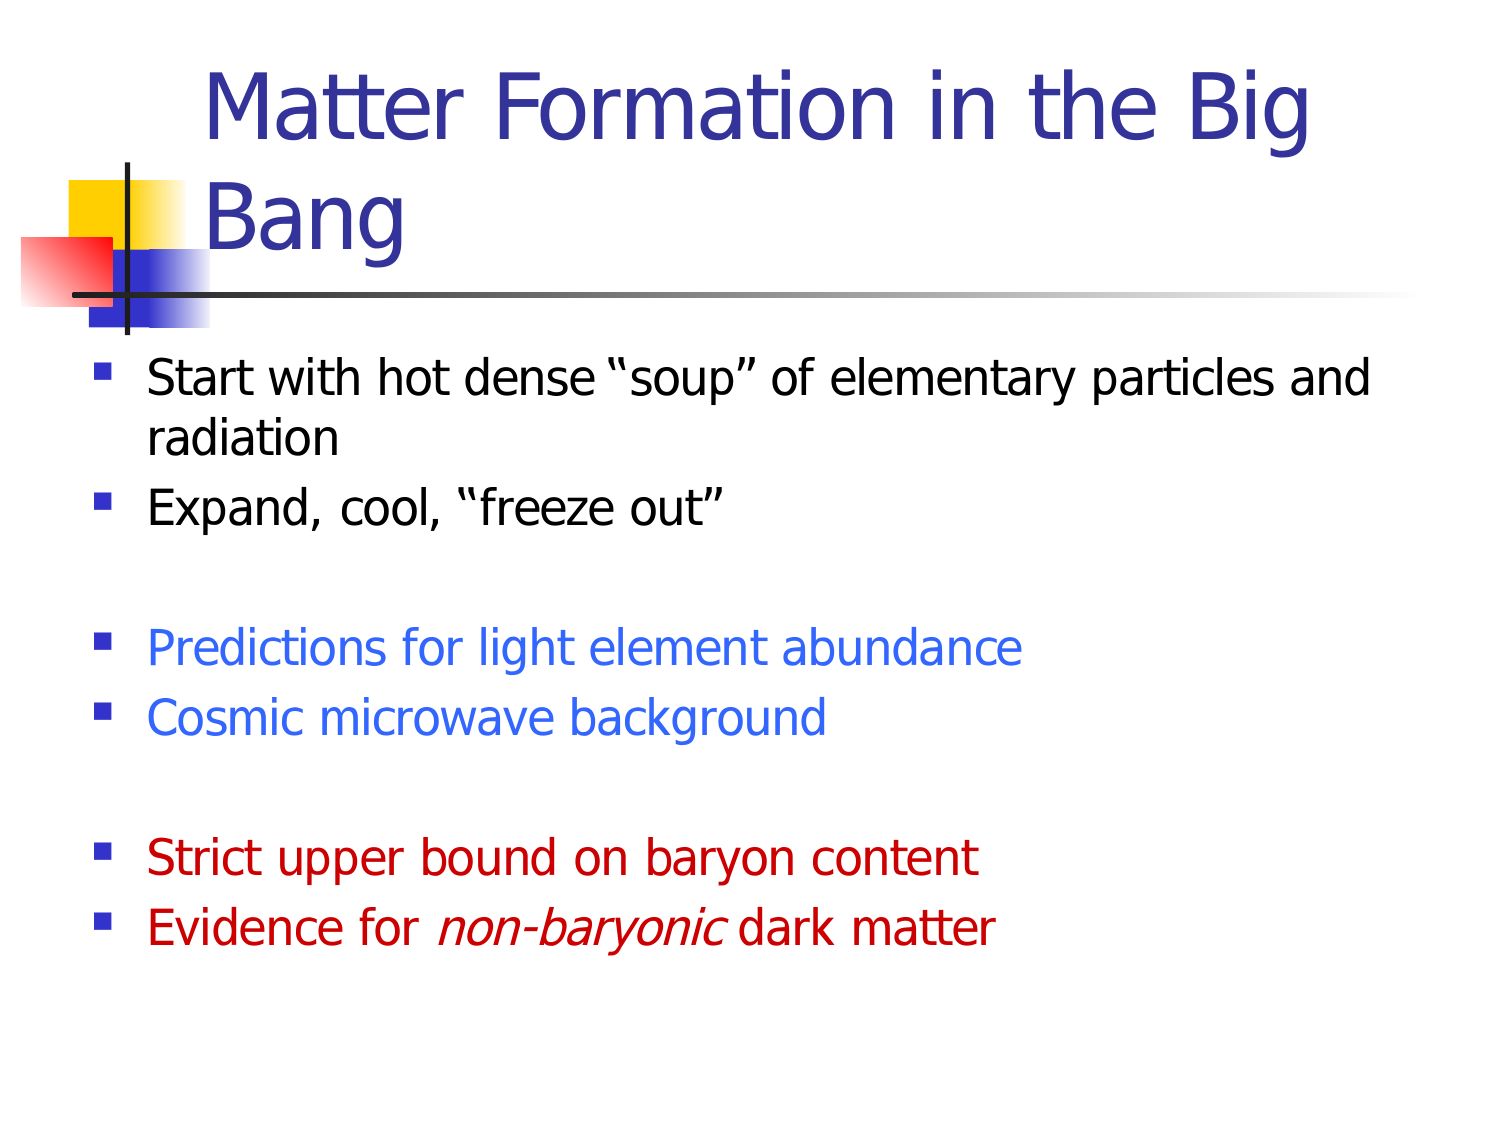

# Matter Formation in the Big Bang
Start with hot dense “soup” of elementary particles and radiation
Expand, cool, “freeze out”

Predictions for light element abundance
Cosmic microwave background

Strict upper bound on baryon content
Evidence for non-baryonic dark matter